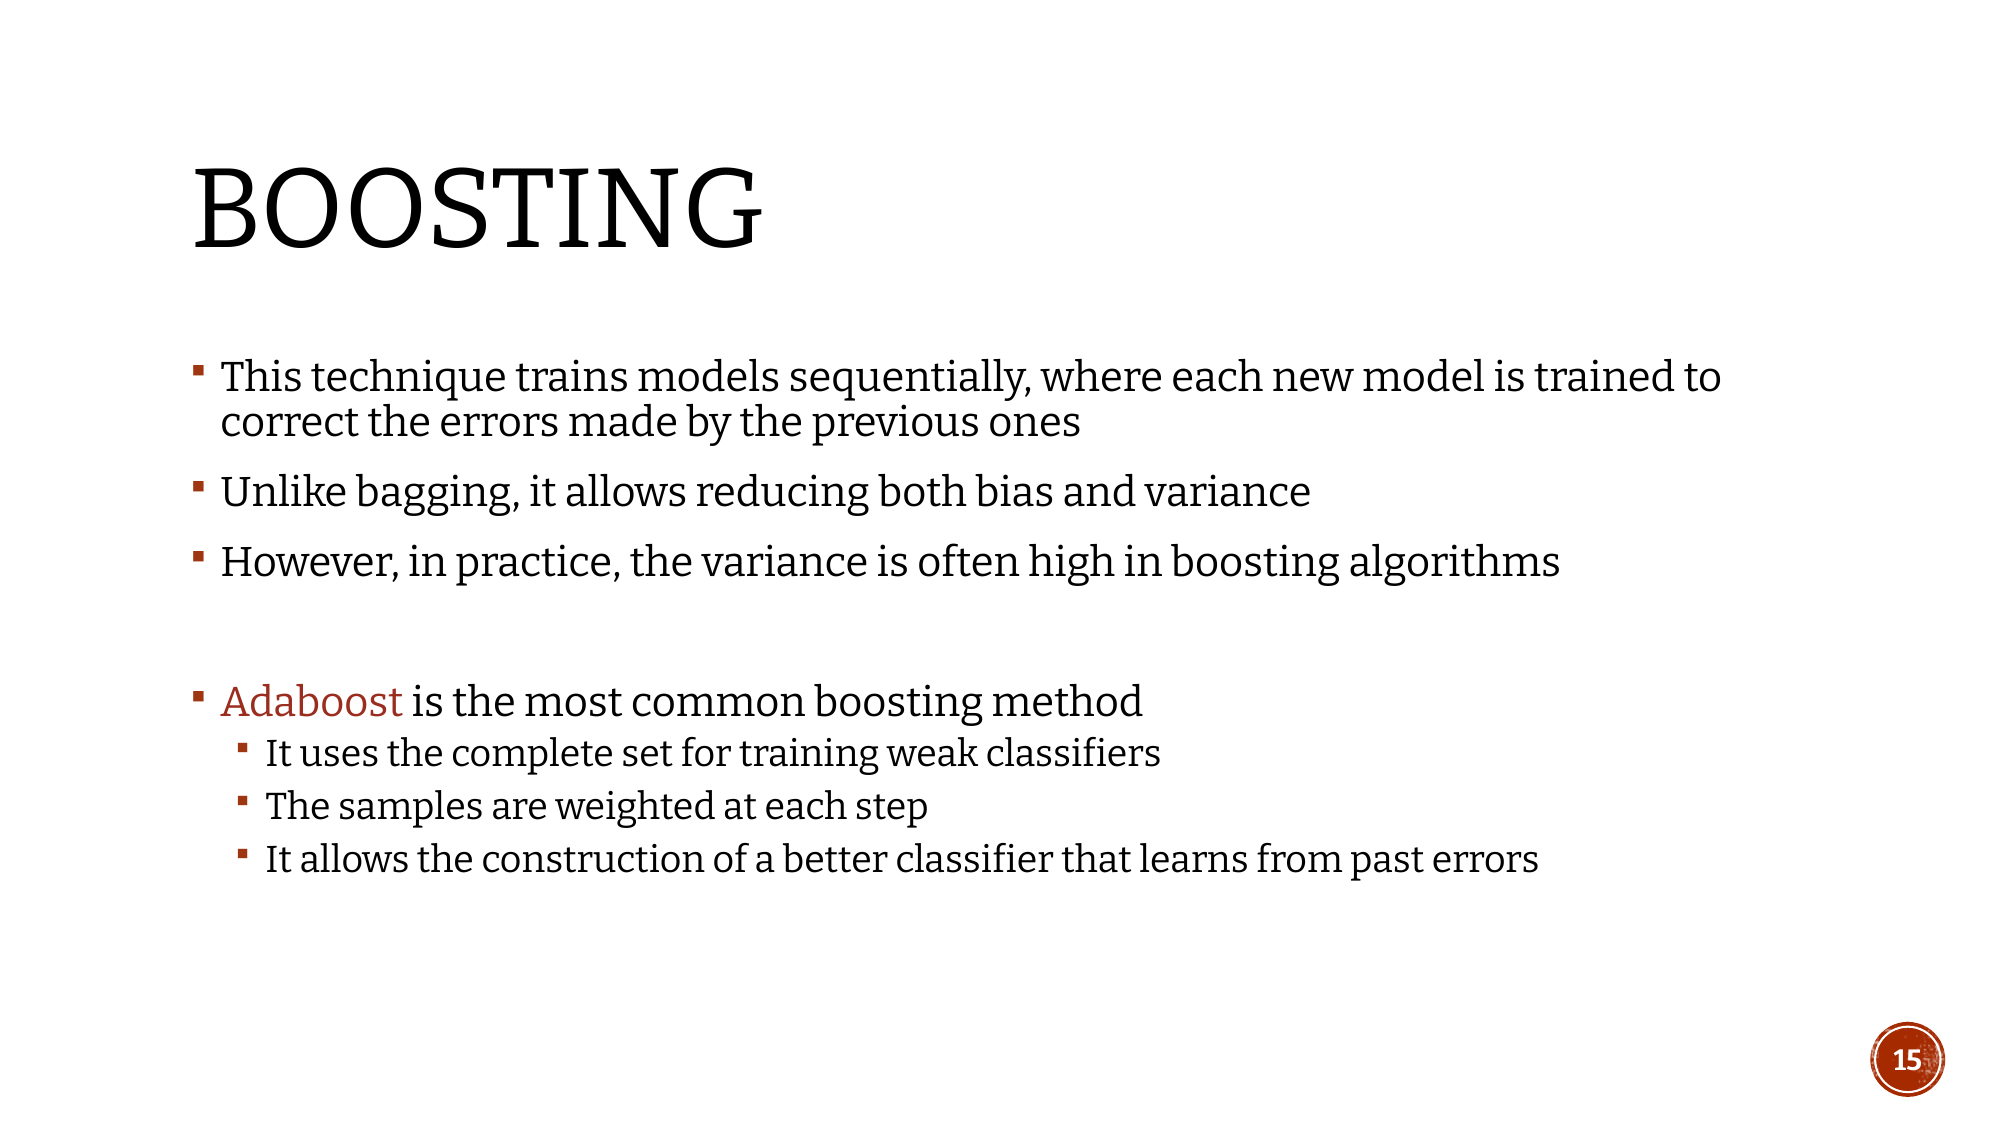

# Boosting
This technique trains models sequentially, where each new model is trained to correct the errors made by the previous ones
Unlike bagging, it allows reducing both bias and variance
However, in practice, the variance is often high in boosting algorithms

Adaboost is the most common boosting method
It uses the complete set for training weak classifiers
The samples are weighted at each step
It allows the construction of a better classifier that learns from past errors

15